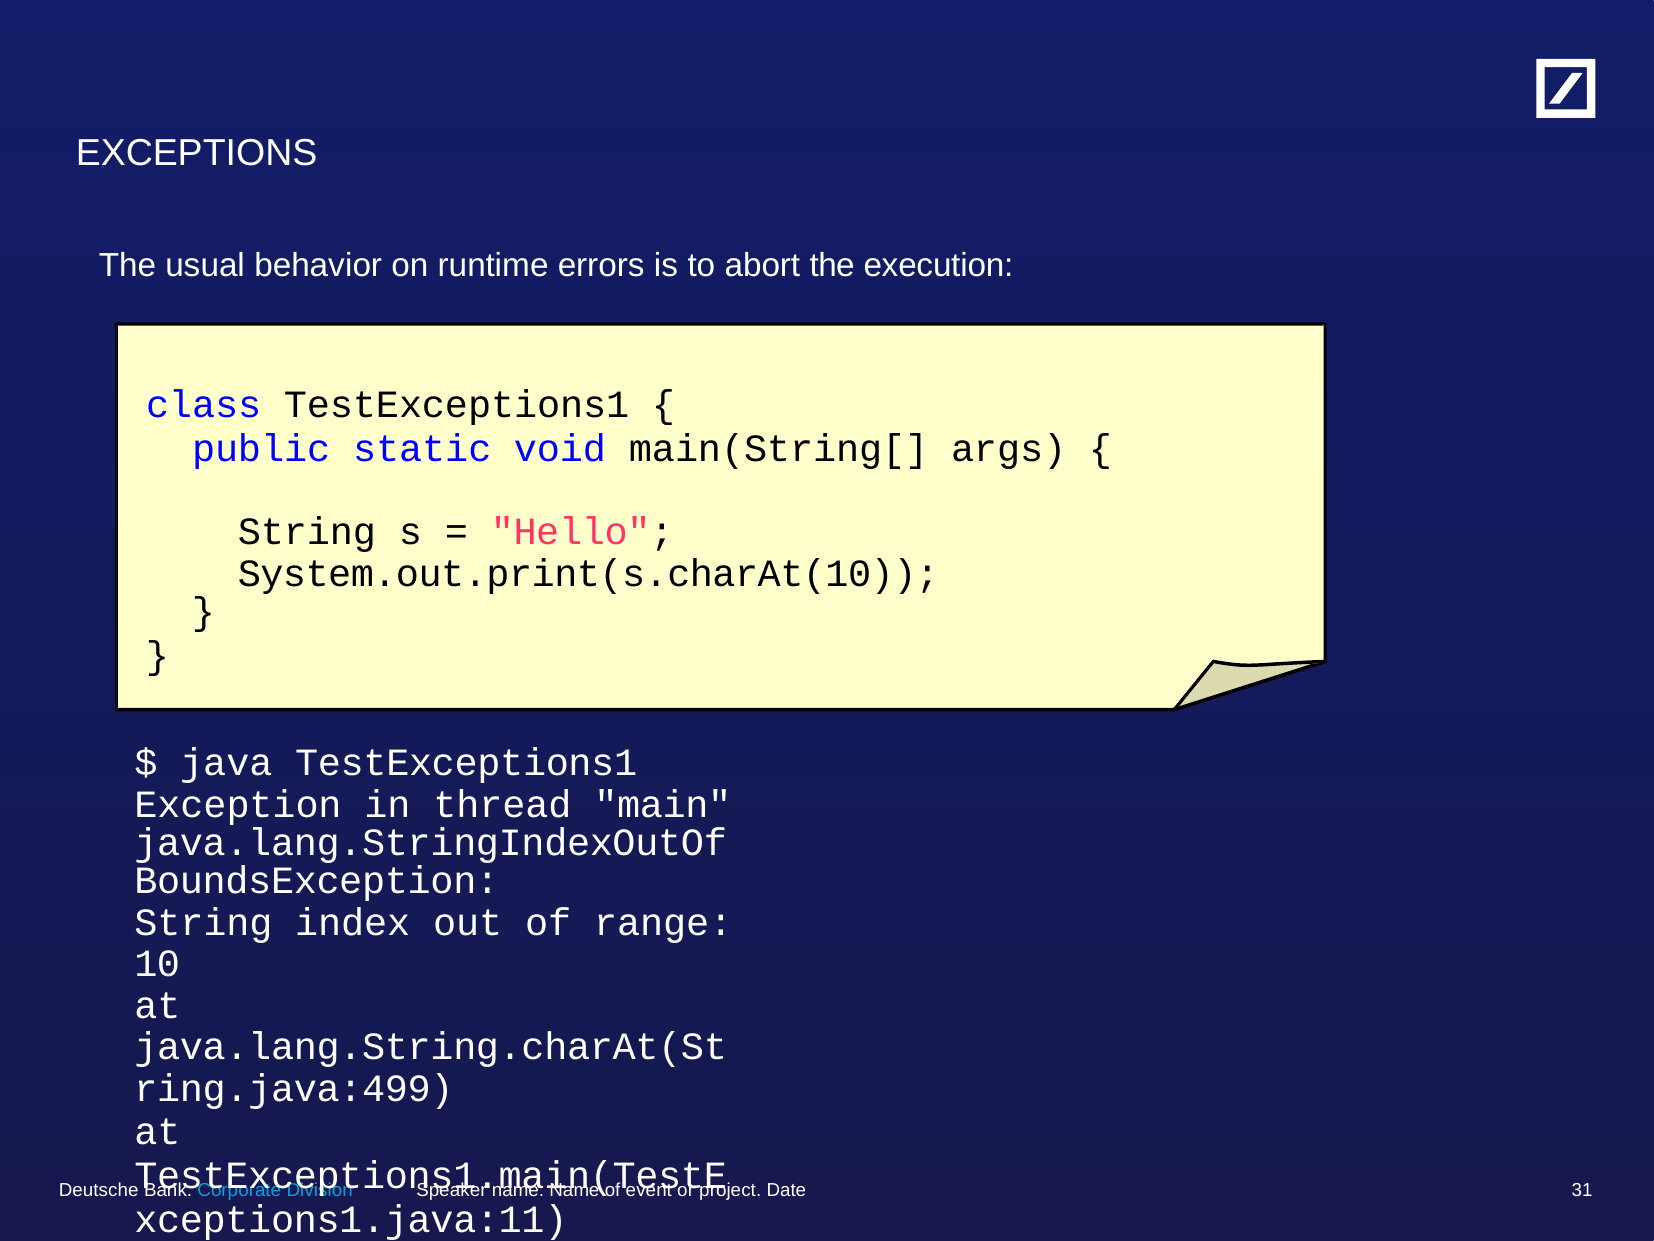

# EXCEPTIONS
The usual behavior on runtime errors is to abort the execution:

class TestExceptions1 {
public static void main(String[] args) {
String s = "Hello"; System.out.print(s.charAt(10));
}
}

$ java TestExceptions1 Exception in thread "main"
java.lang.StringIndexOutOfBoundsException:
String index out of range: 10
at java.lang.String.charAt(String.java:499)
at TestExceptions1.main(TestExceptions1.java:11)
Speaker name. Name of event or project. Date
31